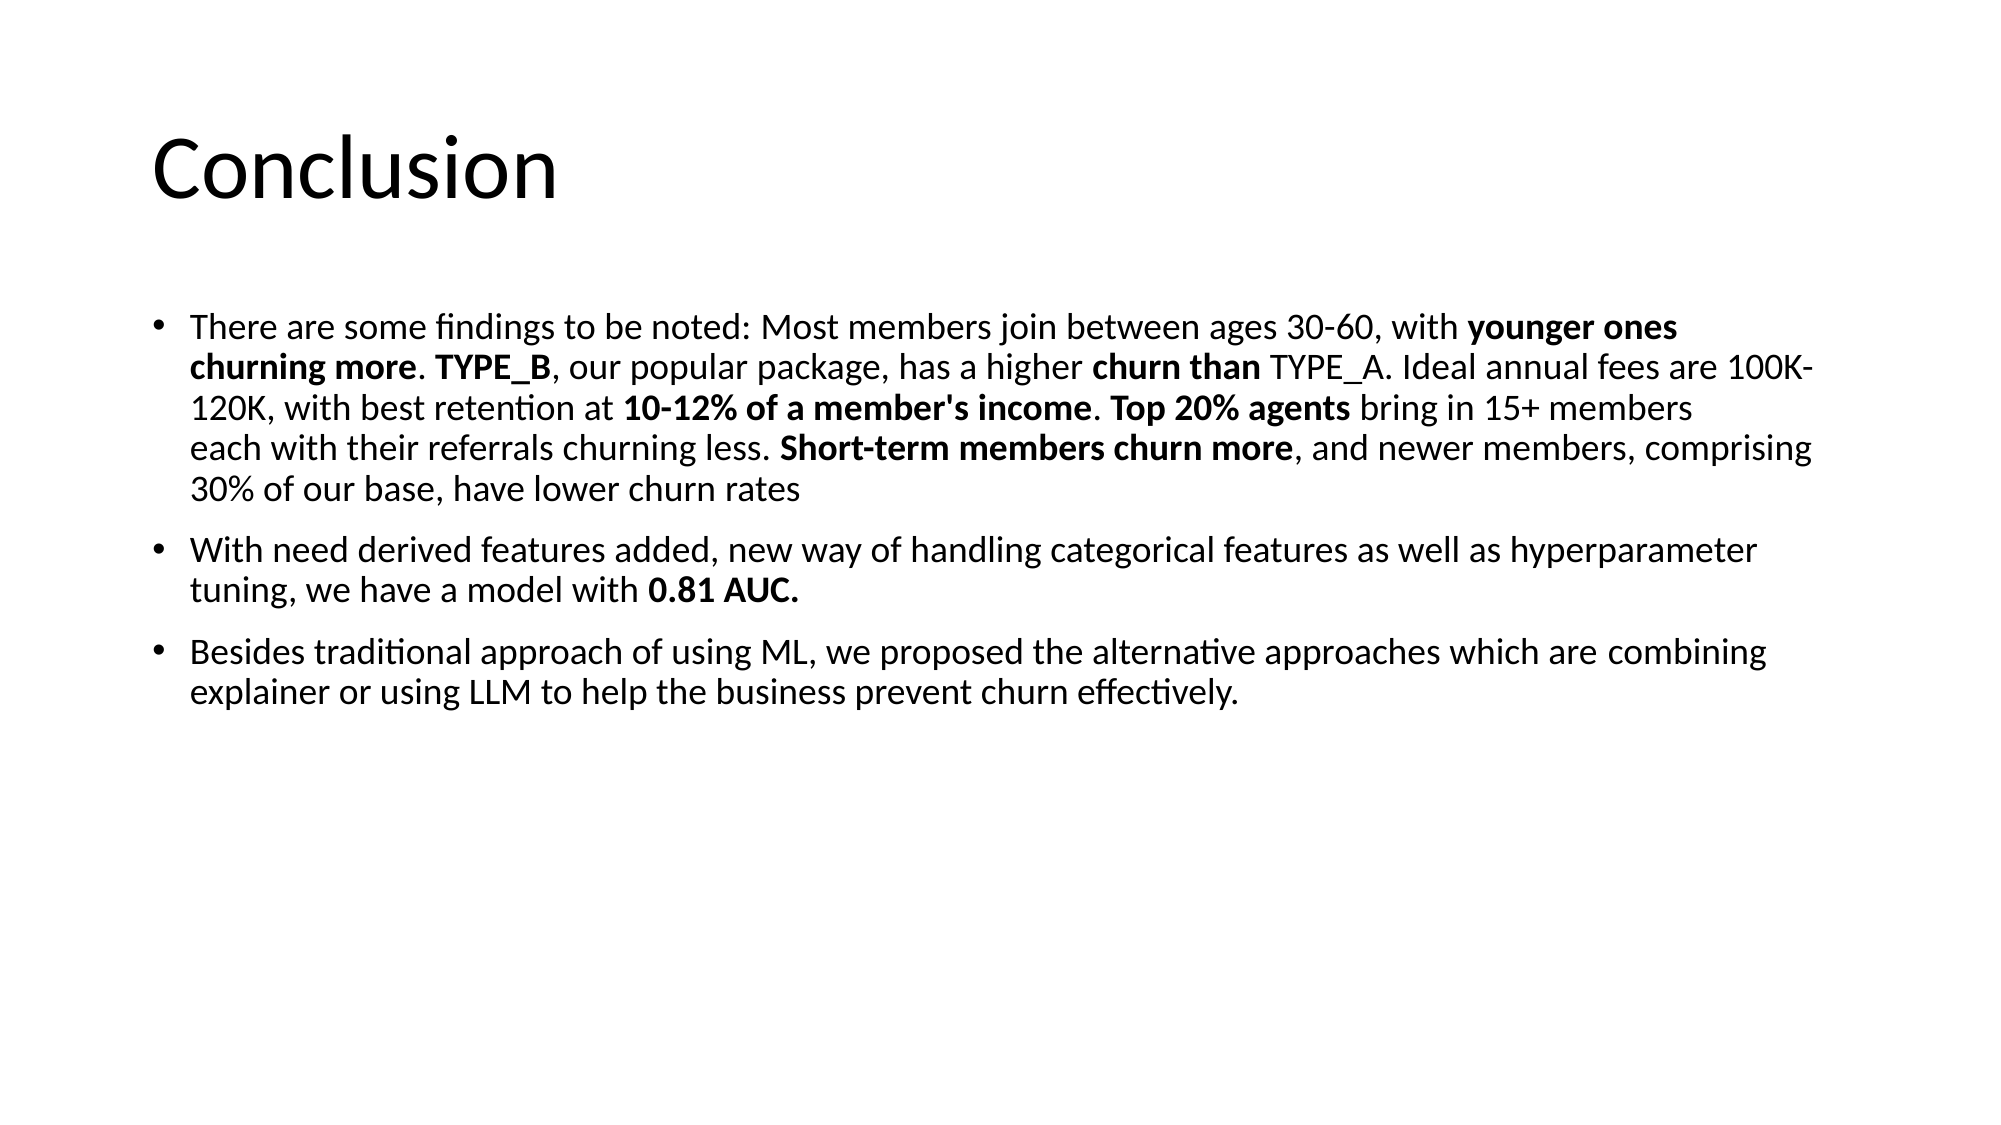

# Conclusion
There are some findings to be noted: Most members join between ages 30-60, with younger ones churning more. TYPE_B, our popular package, has a higher churn than TYPE_A. Ideal annual fees are 100K-120K, with best retention at 10-12% of a member's income. Top 20% agents bring in 15+ members each with their referrals churning less. Short-term members churn more, and newer members, comprising 30% of our base, have lower churn rates
With need derived features added, new way of handling categorical features as well as hyperparameter tuning, we have a model with 0.81 AUC.
Besides traditional approach of using ML, we proposed the alternative approaches which are combining explainer or using LLM to help the business prevent churn effectively.